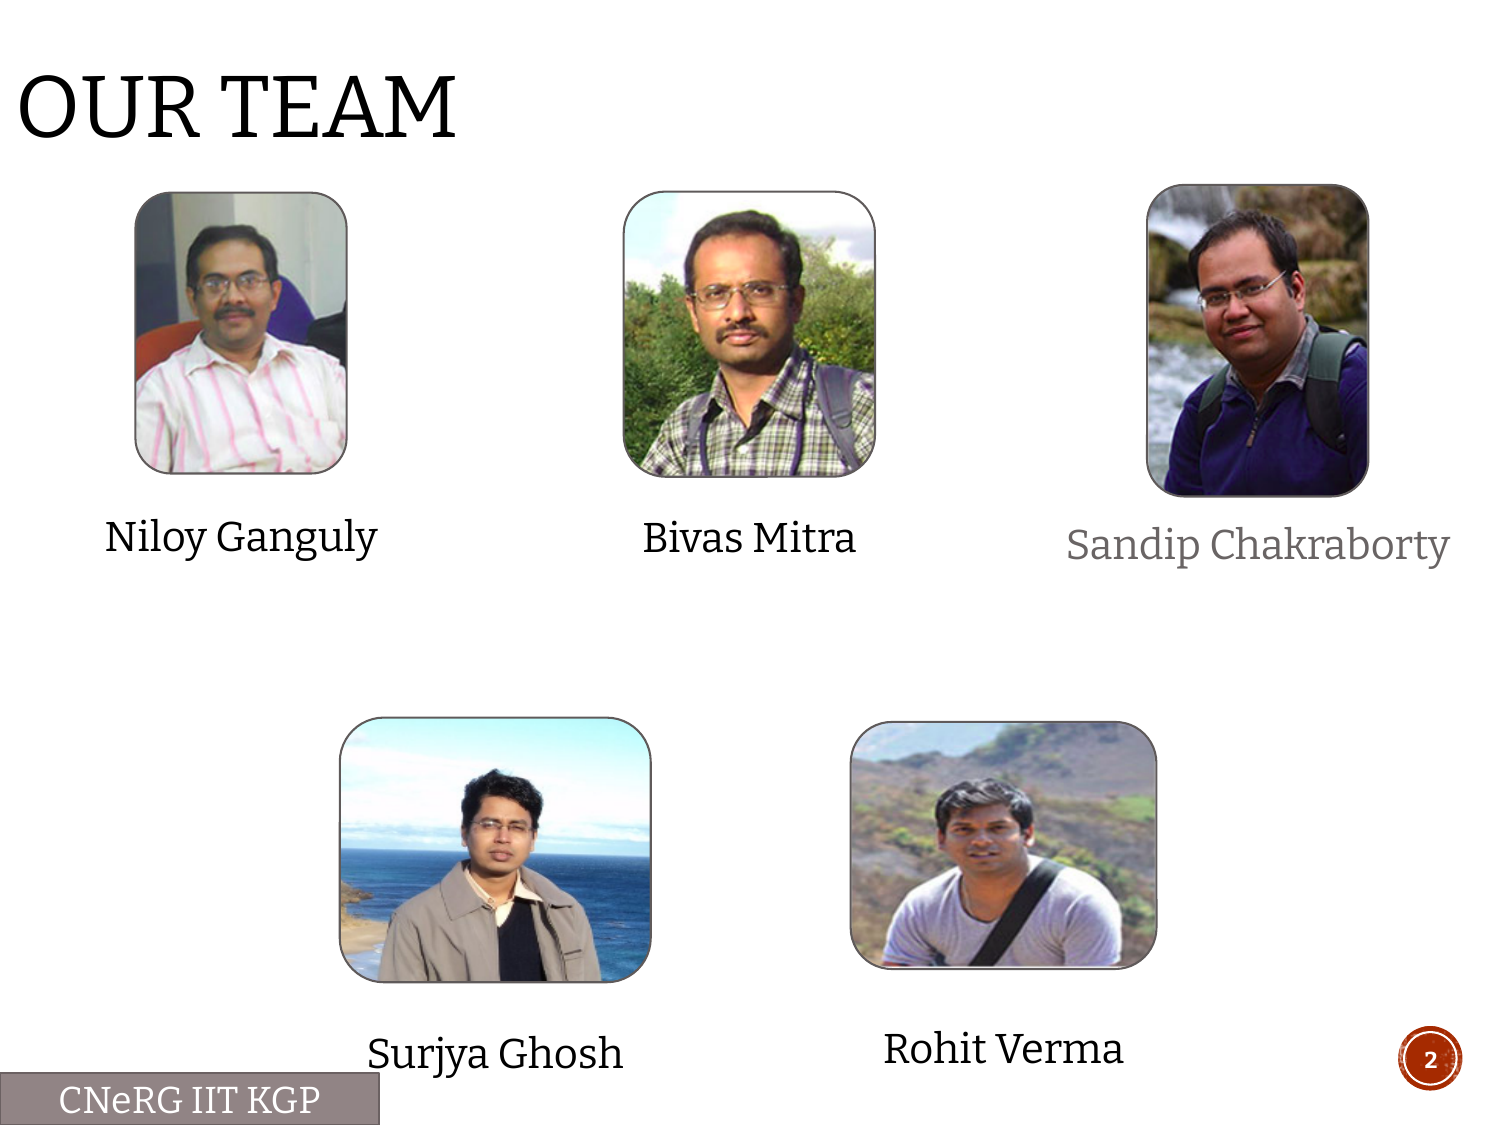

# Our team
Niloy Ganguly
Bivas Mitra
Sandip Chakraborty
Surjya Ghosh
Rohit Verma
2